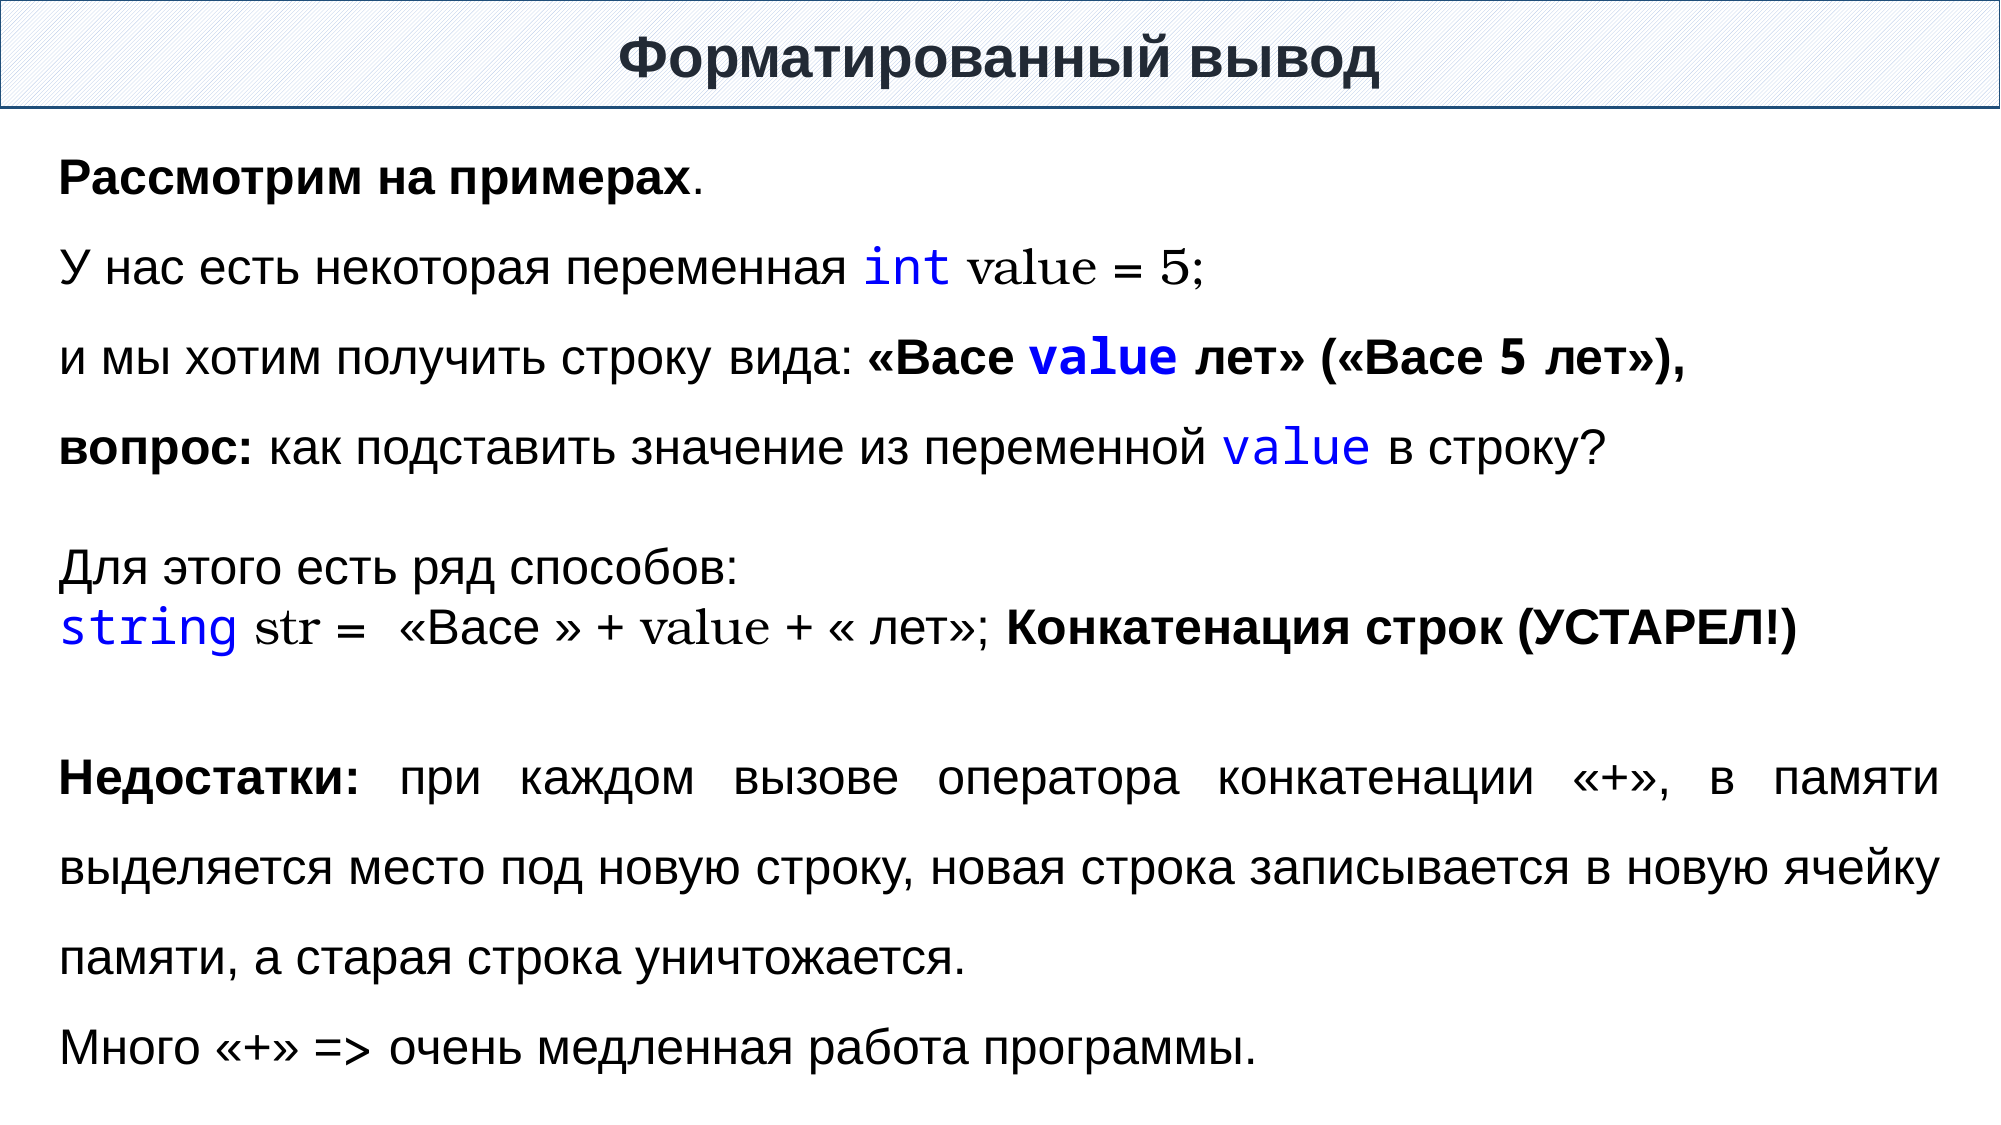

Форматированный вывод
Рассмотрим на примерах.
У нас есть некоторая переменная int value = 5;
и мы хотим получить строку вида: «Васе value лет» («Васе 5 лет»),
вопрос: как подставить значение из переменной value в строку?

Для этого есть ряд способов:
string str =  «Васе » + value + « лет»; Конкатенация строк (УСТАРЕЛ!)

Недостатки: при каждом вызове оператора конкатенации «+», в памяти выделяется место под новую строку, новая строка записывается в новую ячейку памяти, а старая строка уничтожается.
Много «+» => очень медленная работа программы.